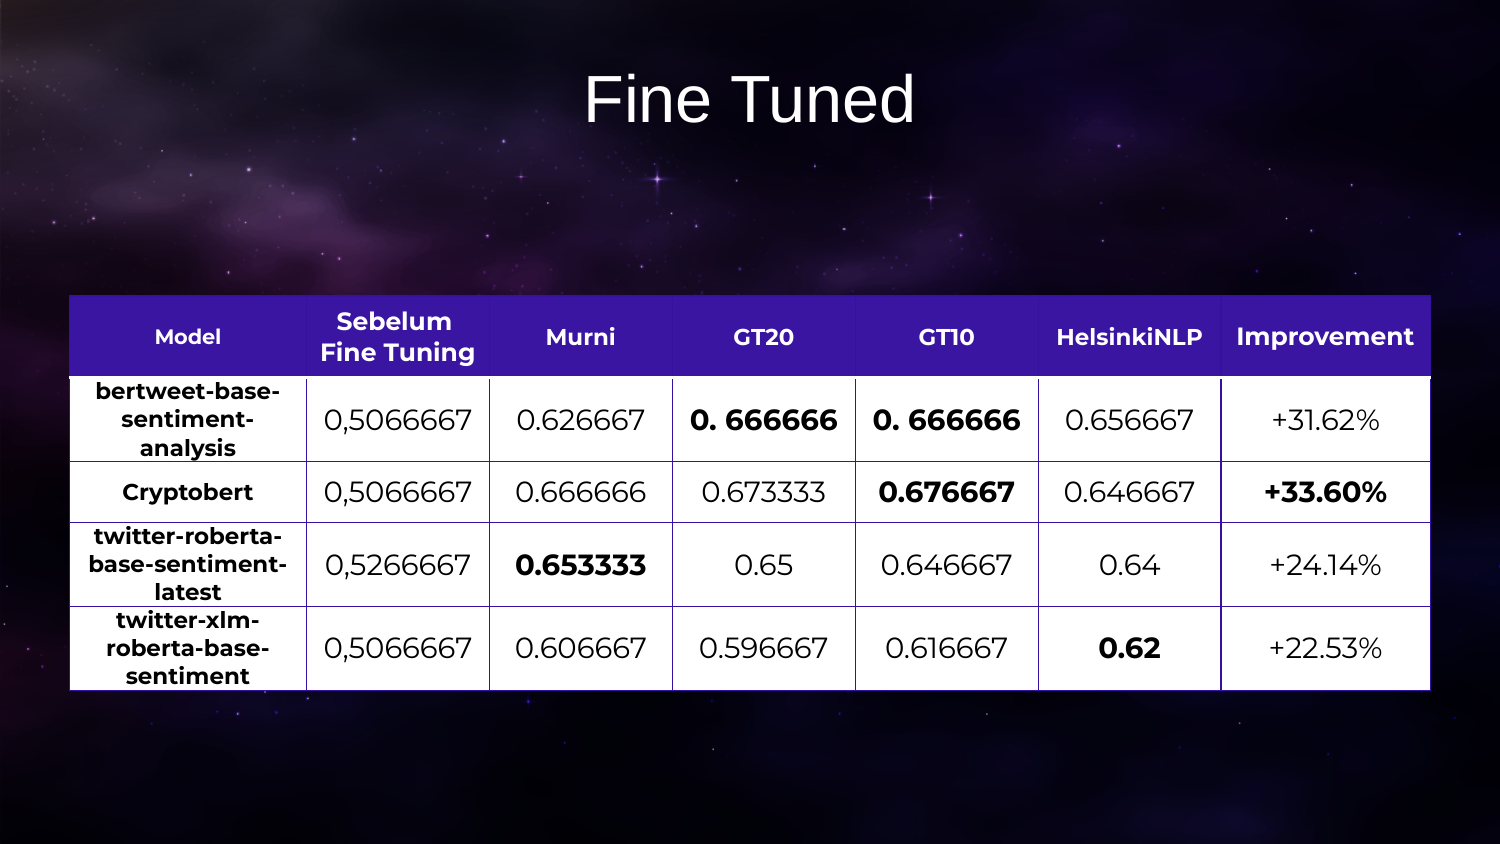

# Fine Tuned
| Model | Sebelum Fine Tuning | Murni | GT20 | GT10 | HelsinkiNLP | Improvement |
| --- | --- | --- | --- | --- | --- | --- |
| bertweet-base-sentiment-analysis | 0,5066667 | 0.626667 | 0. 666666 | 0. 666666 | 0.656667 | +31.62% |
| Cryptobert | 0,5066667 | 0.666666 | 0.673333 | 0.676667 | 0.646667 | +33.60% |
| twitter-roberta-base-sentiment-latest | 0,5266667 | 0.653333 | 0.65 | 0.646667 | 0.64 | +24.14% |
| twitter-xlm-roberta-base-sentiment | 0,5066667 | 0.606667 | 0.596667 | 0.616667 | 0.62 | +22.53% |